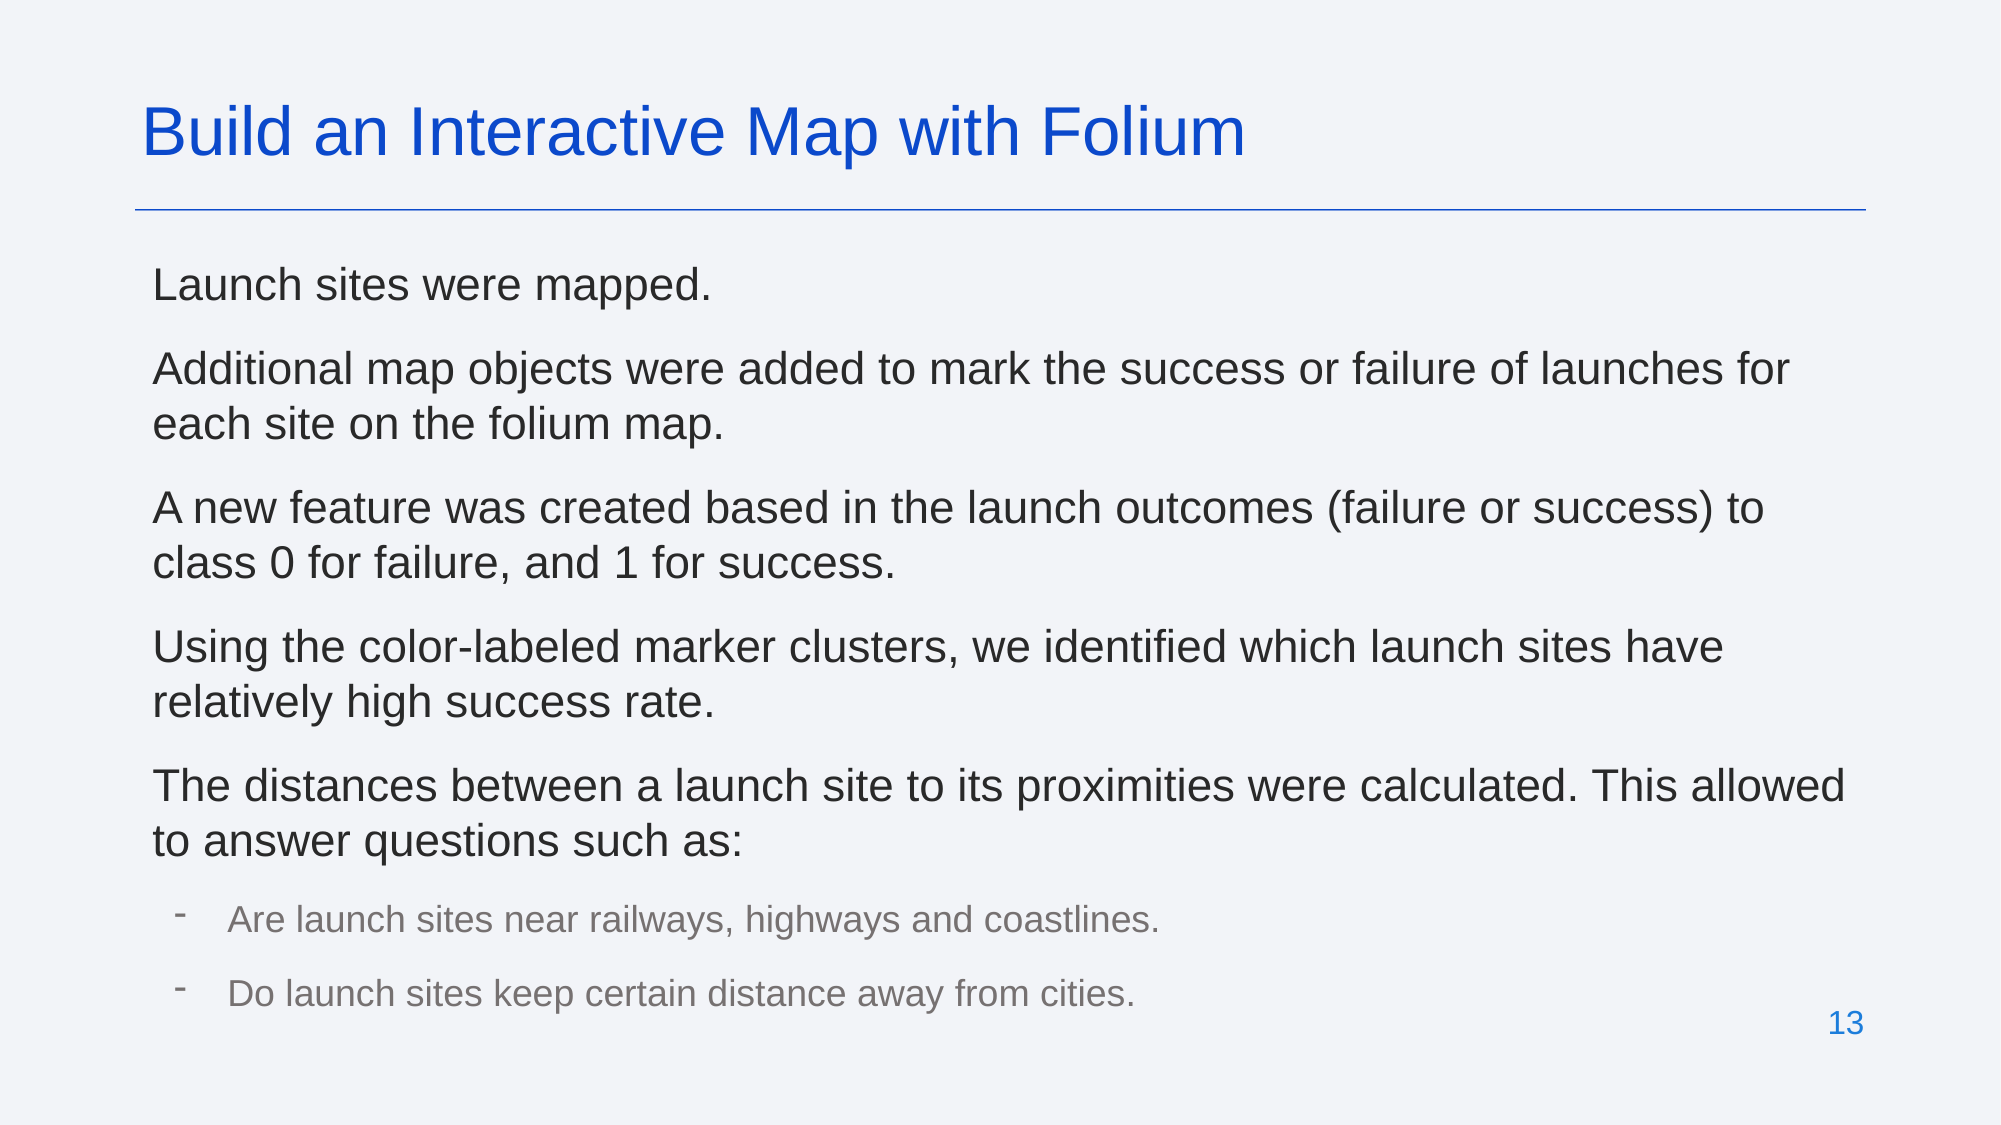

Build an Interactive Map with Folium
Launch sites were mapped.
Additional map objects were added to mark the success or failure of launches for each site on the folium map.
A new feature was created based in the launch outcomes (failure or success) to class 0 for failure, and 1 for success.
Using the color-labeled marker clusters, we identified which launch sites have relatively high success rate.
The distances between a launch site to its proximities were calculated. This allowed to answer questions such as:
Are launch sites near railways, highways and coastlines.
Do launch sites keep certain distance away from cities.

13